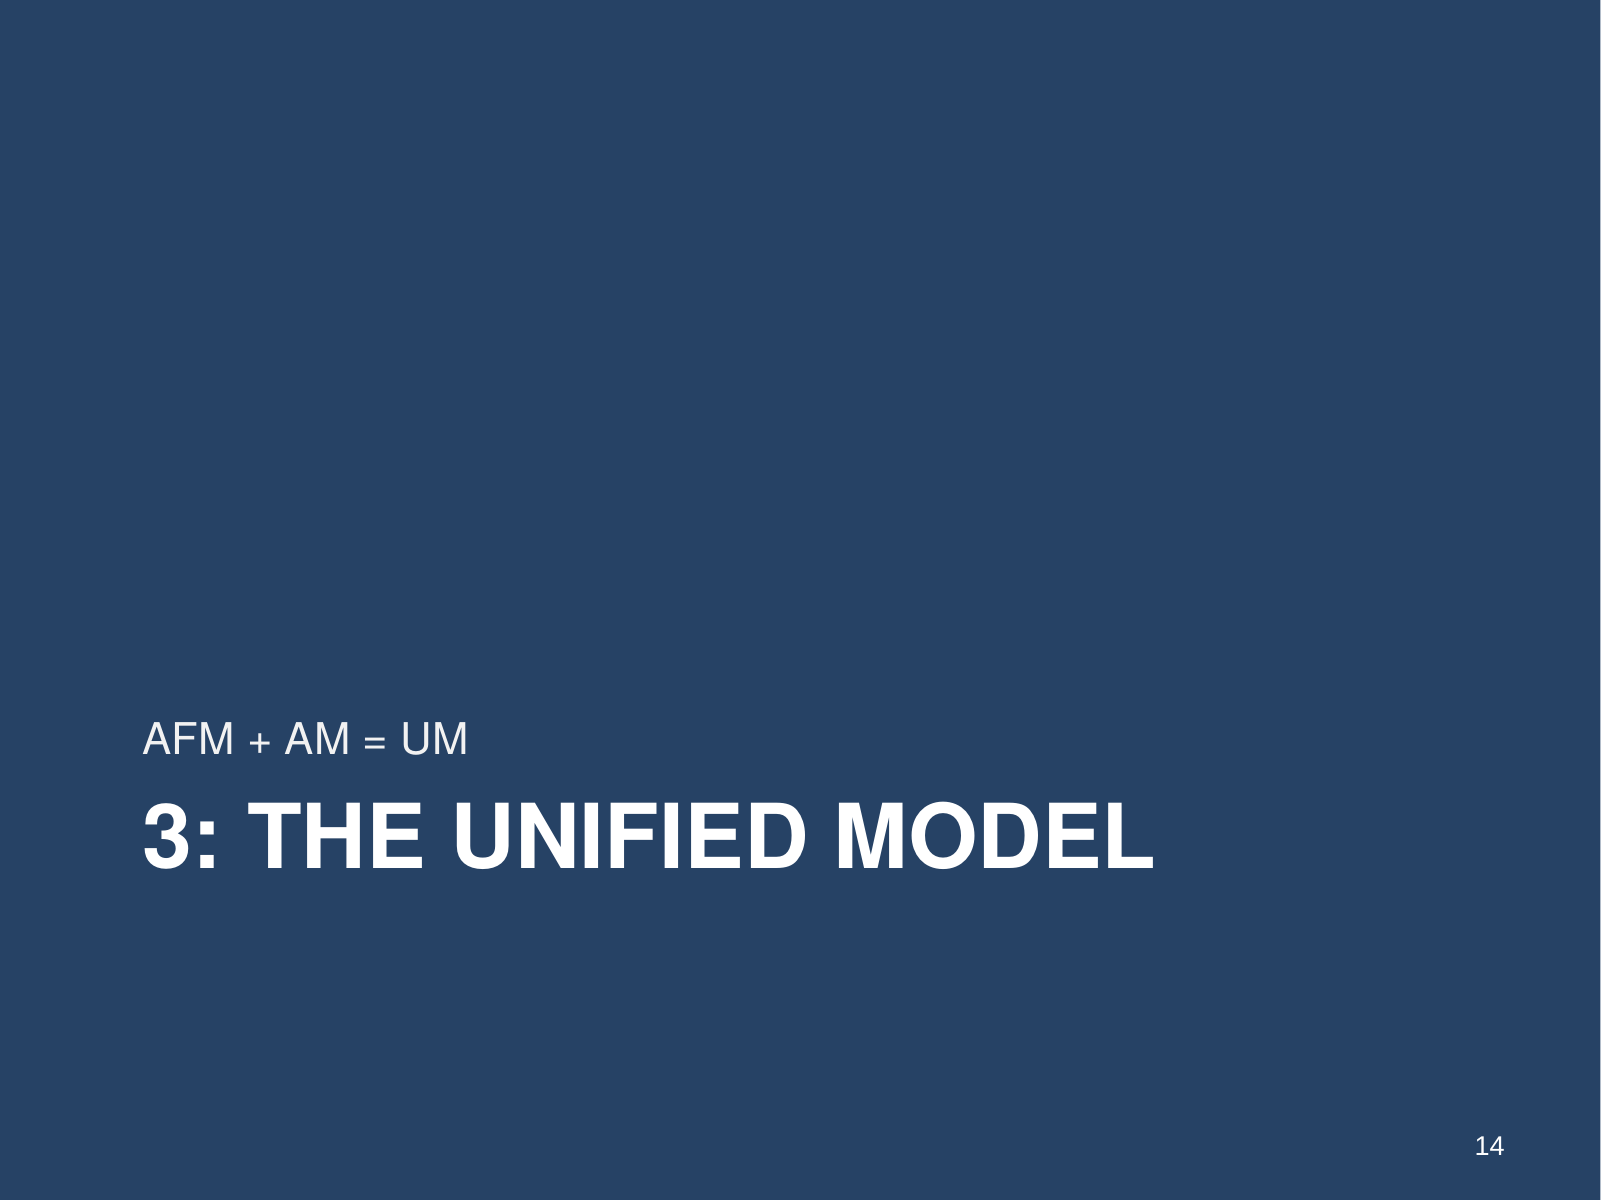

AFM + AM = UM
# 3: The unified model
14